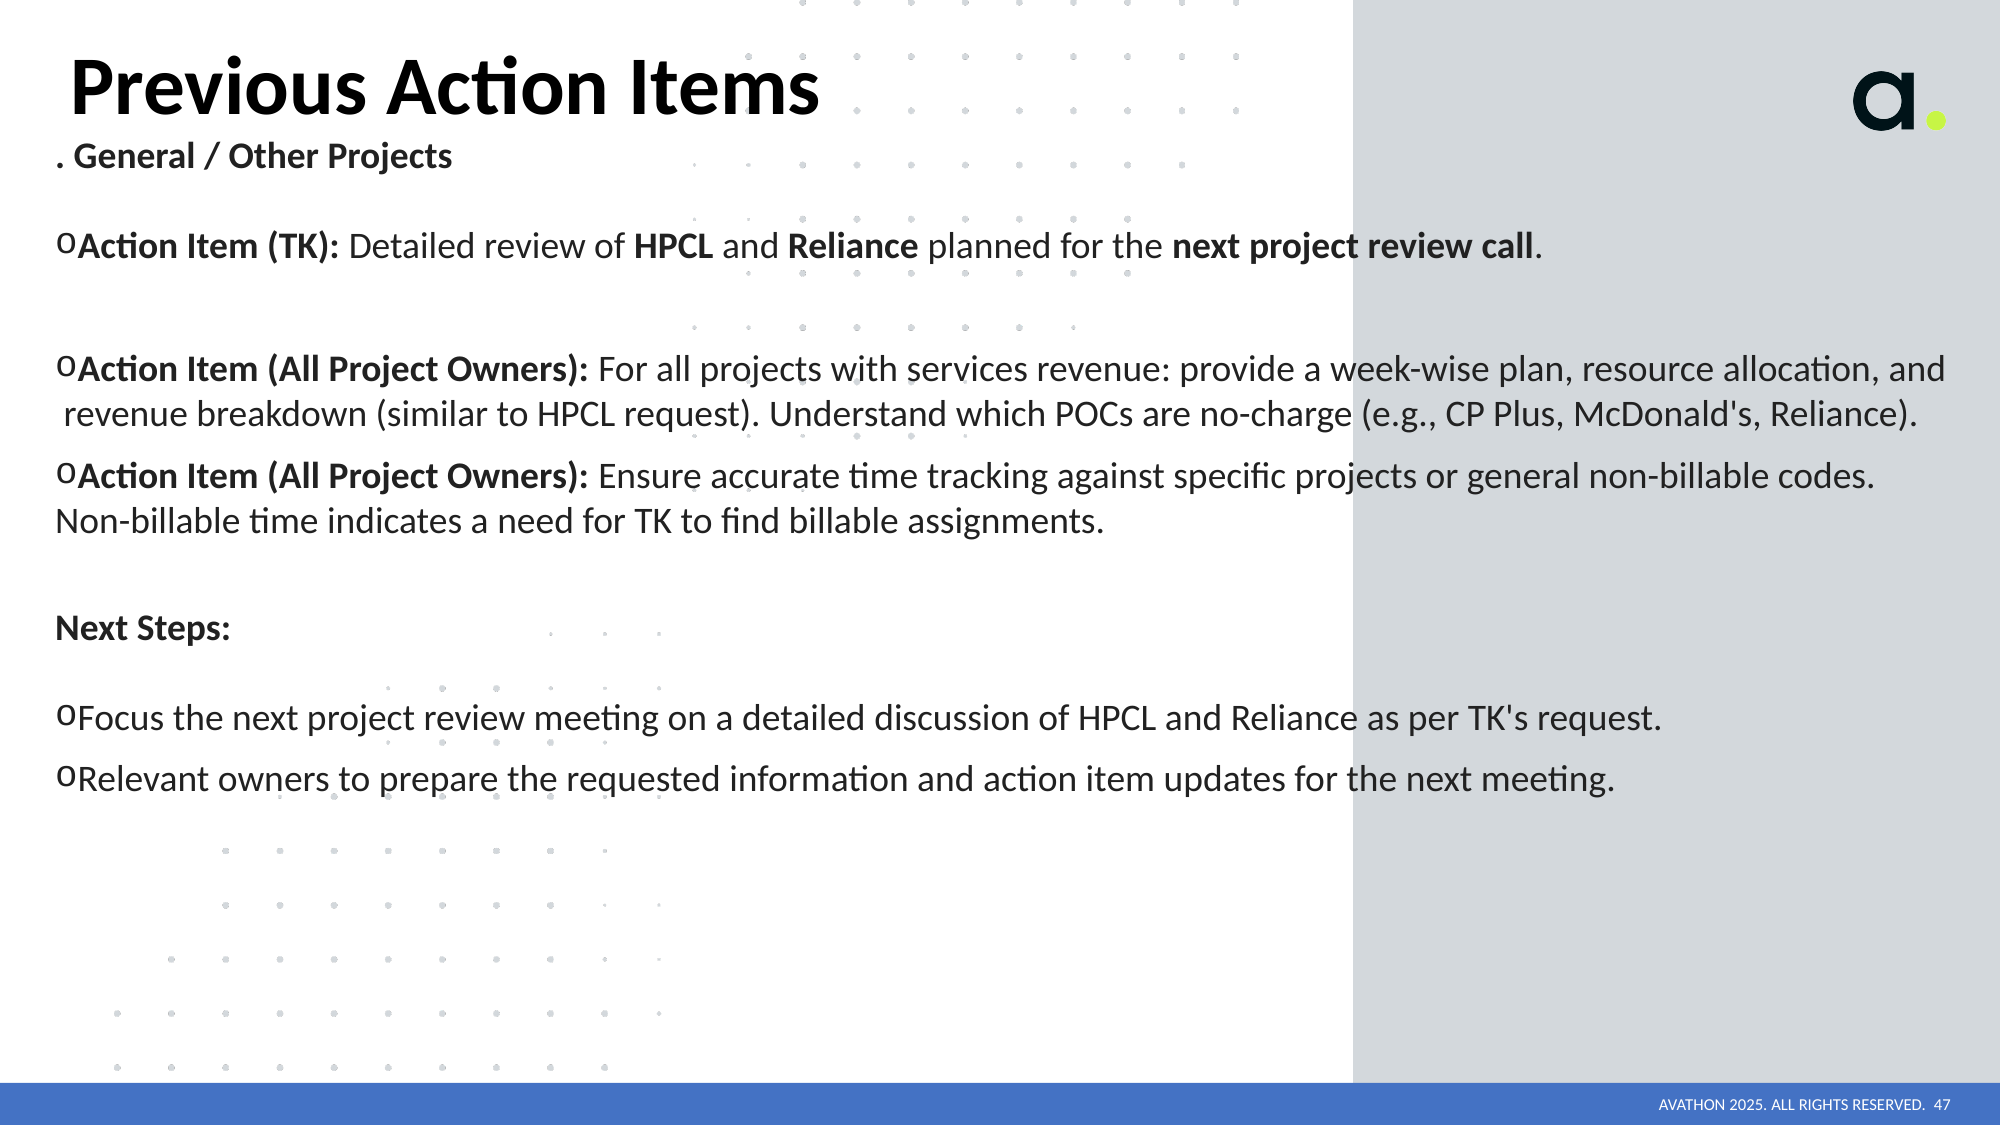

# Previous Action Items
. General / Other Projects
Action Item (TK): Detailed review of HPCL and Reliance planned for the next project review call.

Action Item (All Project Owners): For all projects with services revenue: provide a week-wise plan, resource allocation, and
 revenue breakdown (similar to HPCL request). Understand which POCs are no-charge (e.g., CP Plus, McDonald's, Reliance).
Action Item (All Project Owners): Ensure accurate time tracking against specific projects or general non-billable codes. Non-billable time indicates a need for TK to find billable assignments.

Next Steps:

Focus the next project review meeting on a detailed discussion of HPCL and Reliance as per TK's request.
Relevant owners to prepare the requested information and action item updates for the next meeting.